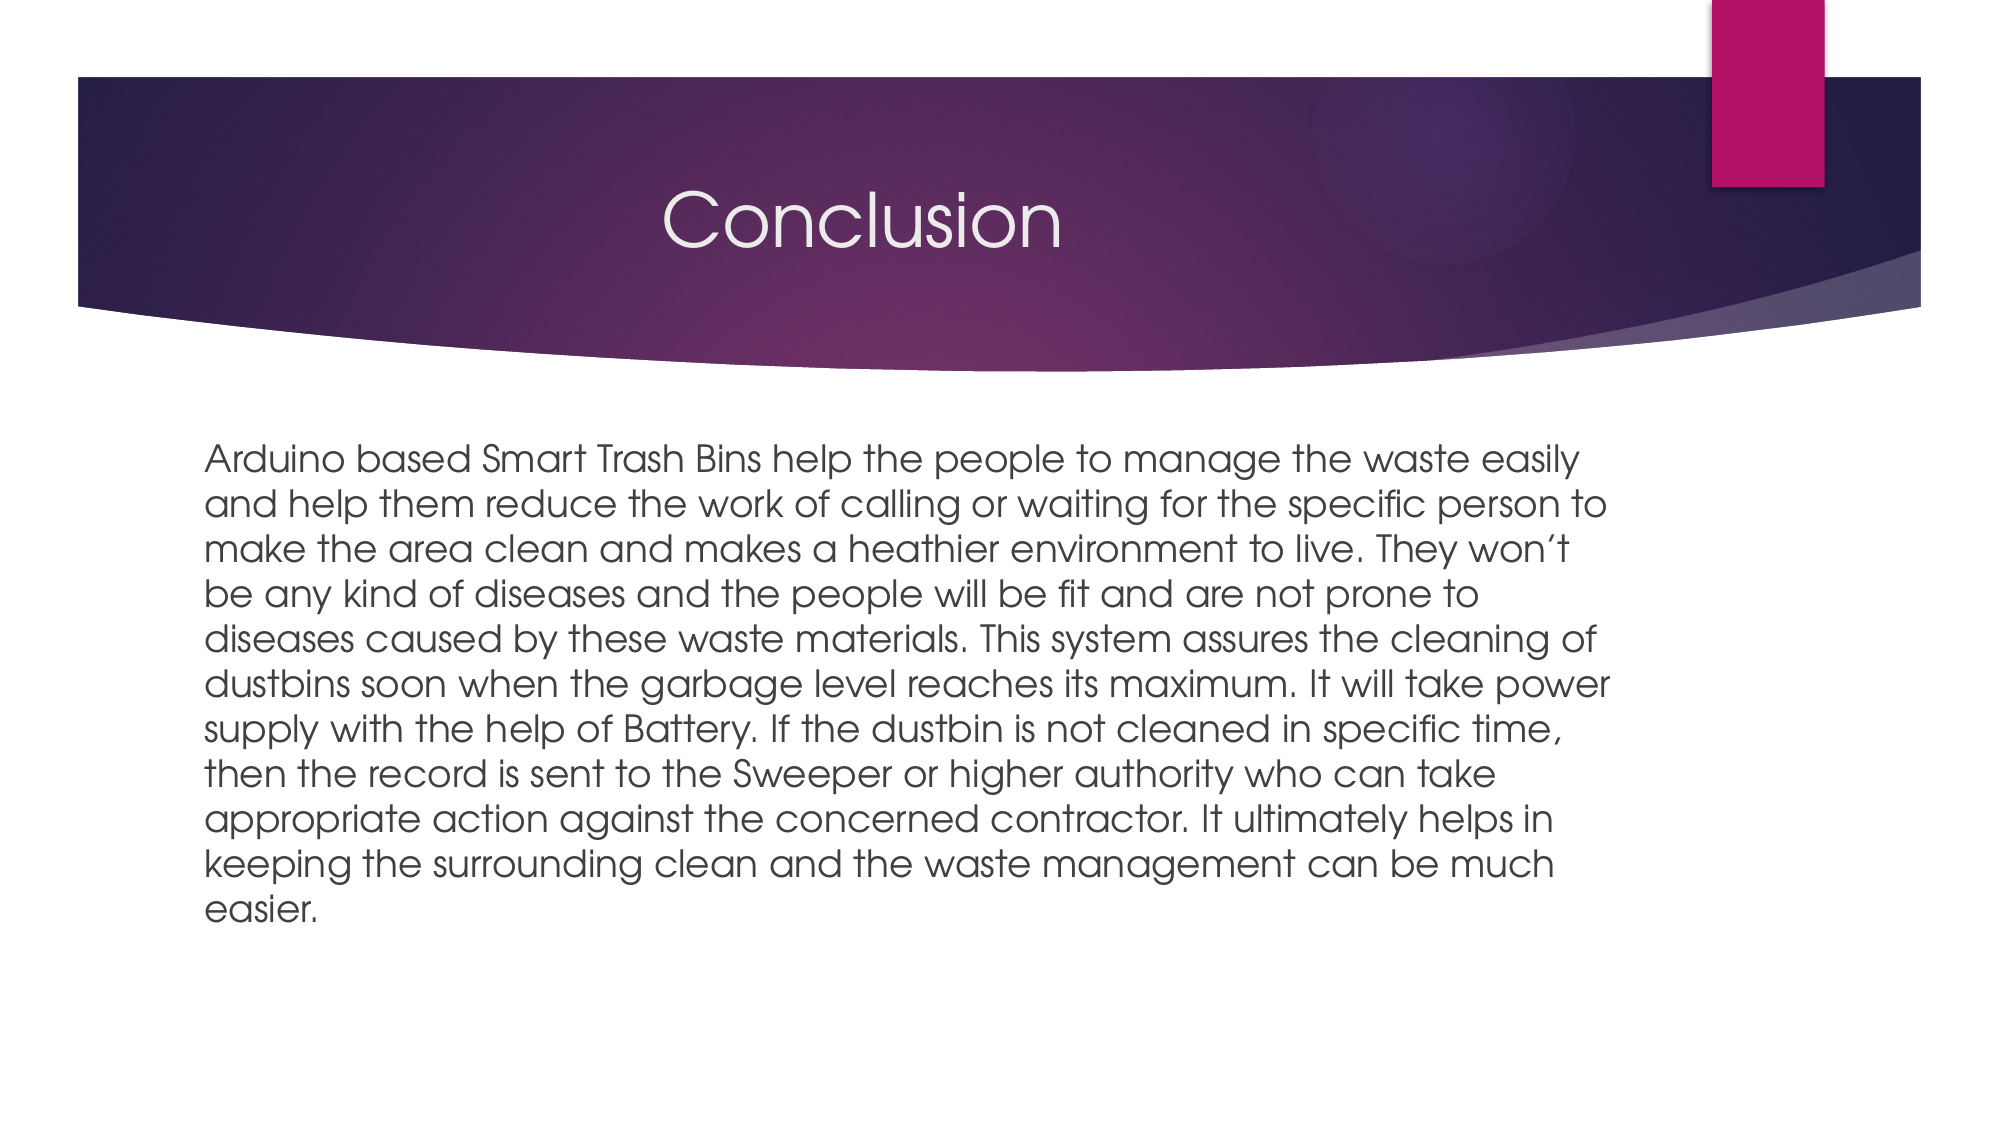

# Conclusion
Arduino based Smart Trash Bins help the people to manage the waste easily and help them reduce the work of calling or waiting for the specific person to make the area clean and makes a heathier environment to live. They won’t be any kind of diseases and the people will be fit and are not prone to diseases caused by these waste materials. This system assures the cleaning of dustbins soon when the garbage level reaches its maximum. It will take power supply with the help of Battery. If the dustbin is not cleaned in specific time, then the record is sent to the Sweeper or higher authority who can take appropriate action against the concerned contractor. It ultimately helps in keeping the surrounding clean and the waste management can be much easier.